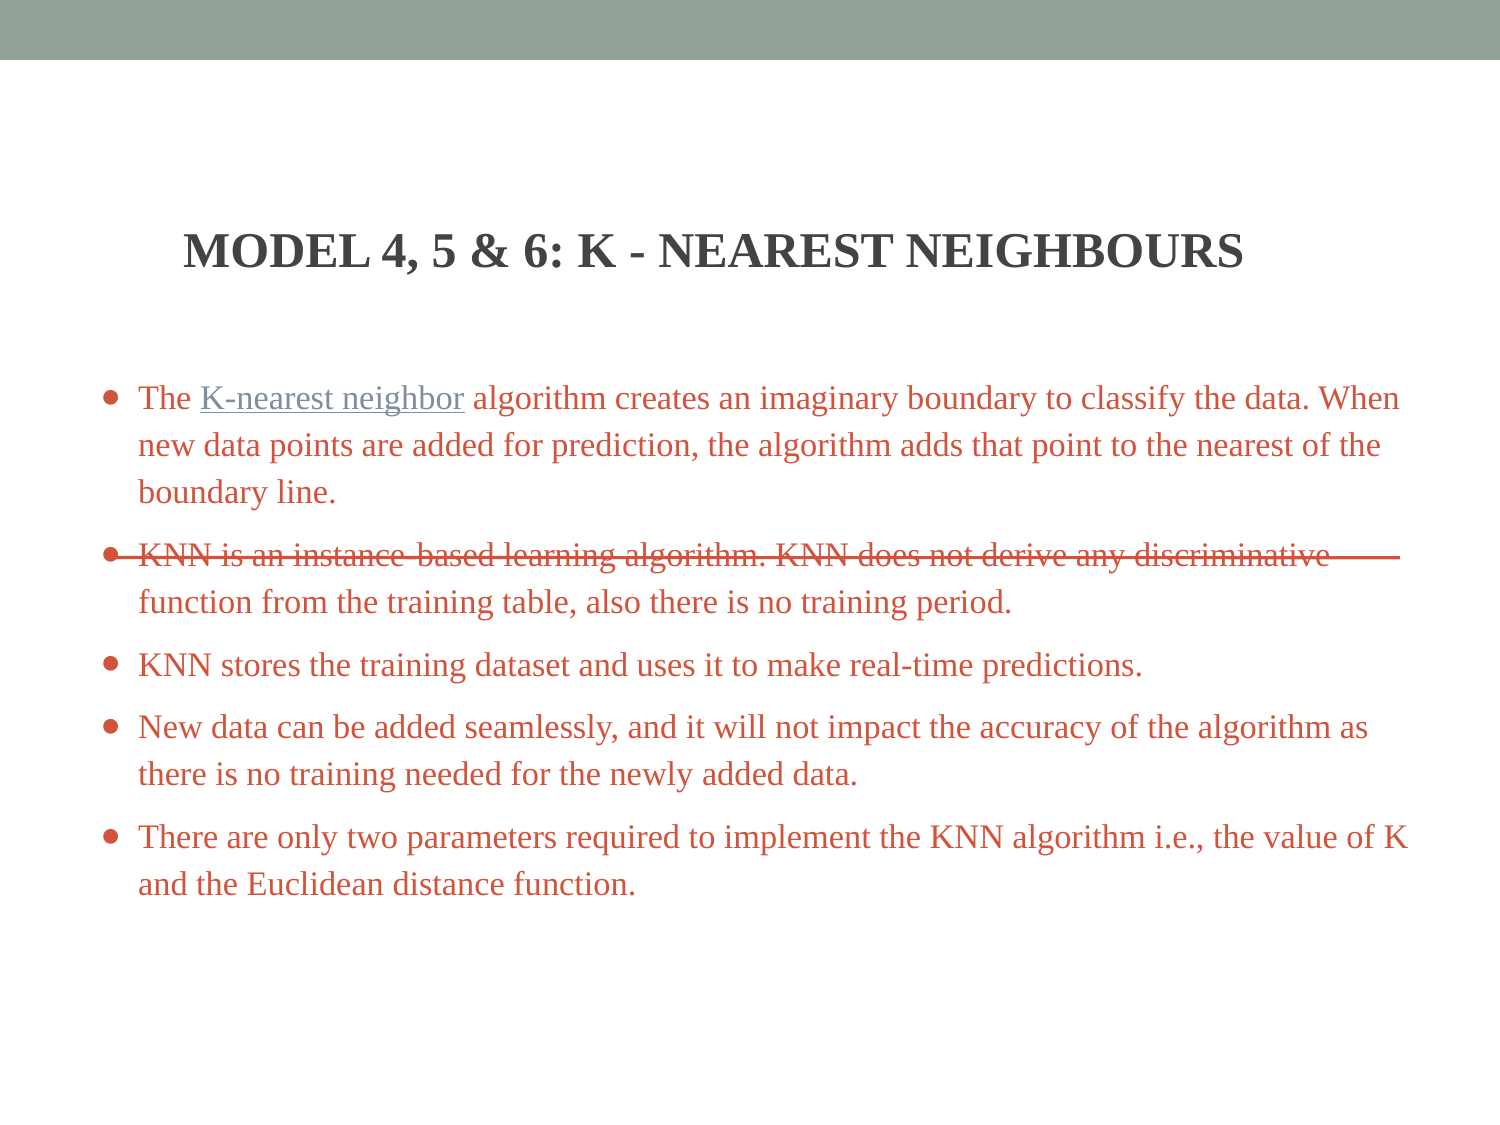

MODEL 4, 5 & 6: K - NEAREST NEIGHBOURS
The K-nearest neighbor algorithm creates an imaginary boundary to classify the data. When new data points are added for prediction, the algorithm adds that point to the nearest of the boundary line.
KNN is an instance-based learning algorithm. KNN does not derive any discriminative function from the training table, also there is no training period.
KNN stores the training dataset and uses it to make real-time predictions.
New data can be added seamlessly, and it will not impact the accuracy of the algorithm as there is no training needed for the newly added data.
There are only two parameters required to implement the KNN algorithm i.e., the value of K and the Euclidean distance function.